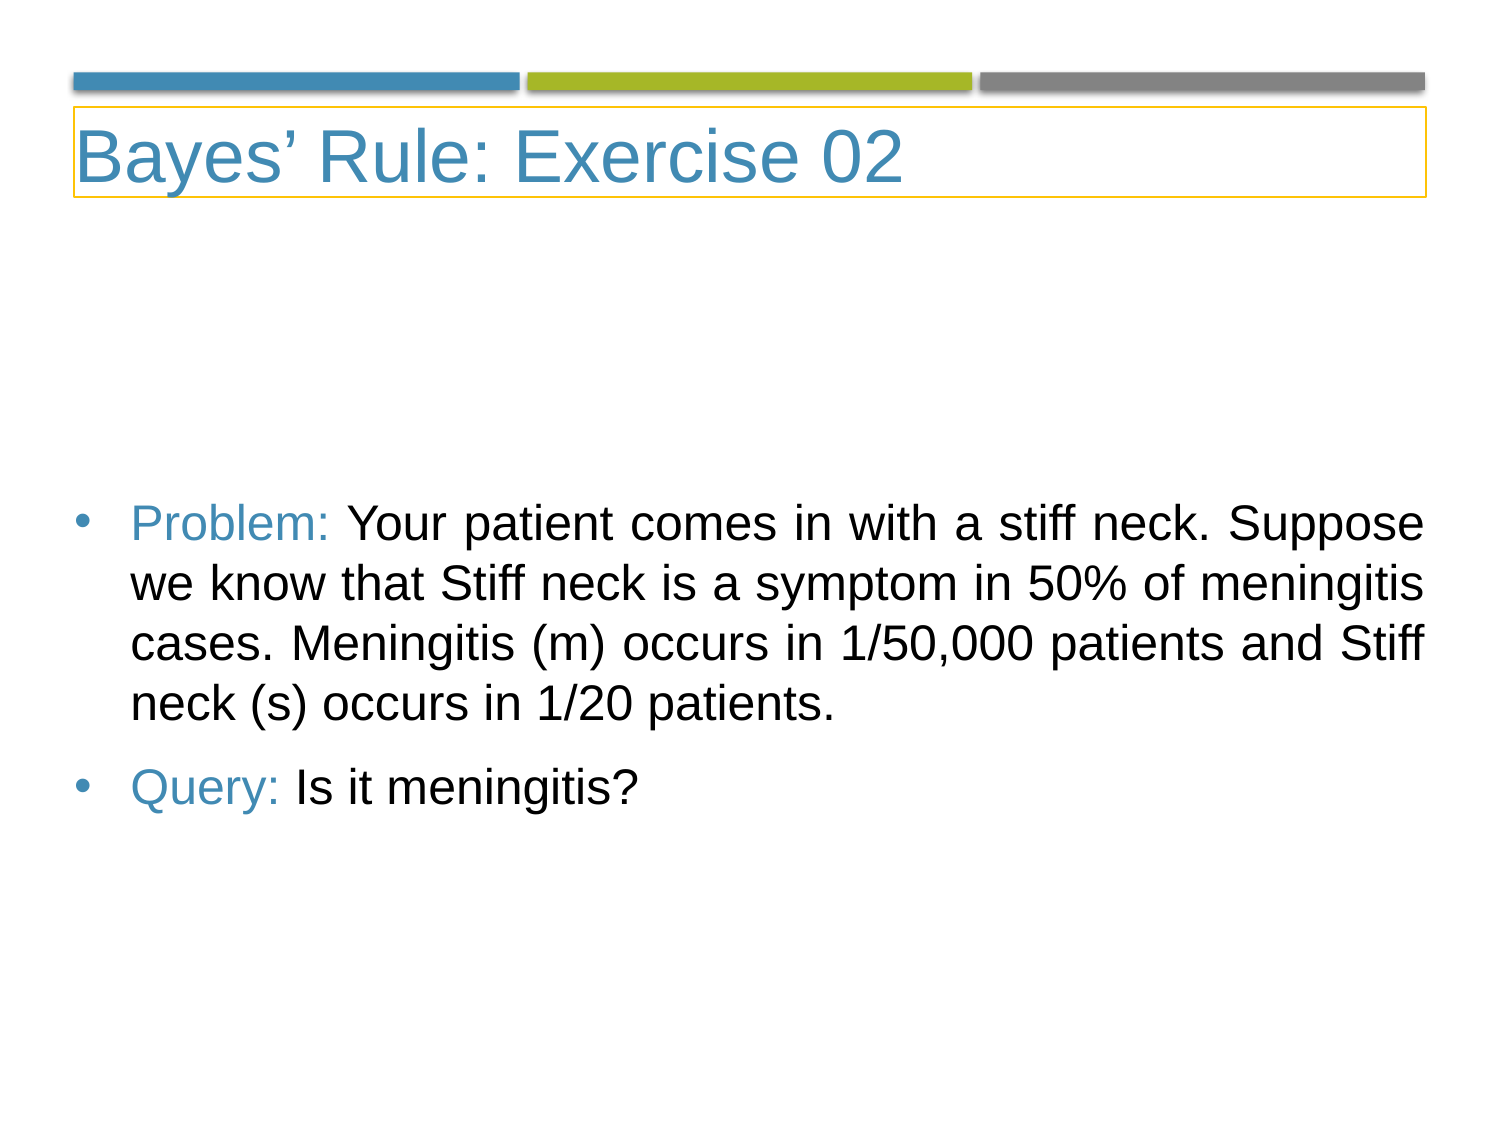

Bayes’ Rule: Exercise 02
Problem: Your patient comes in with a stiff neck. Suppose we know that Stiff neck is a symptom in 50% of meningitis cases. Meningitis (m) occurs in 1/50,000 patients and Stiff neck (s) occurs in 1/20 patients.
Query: Is it meningitis?